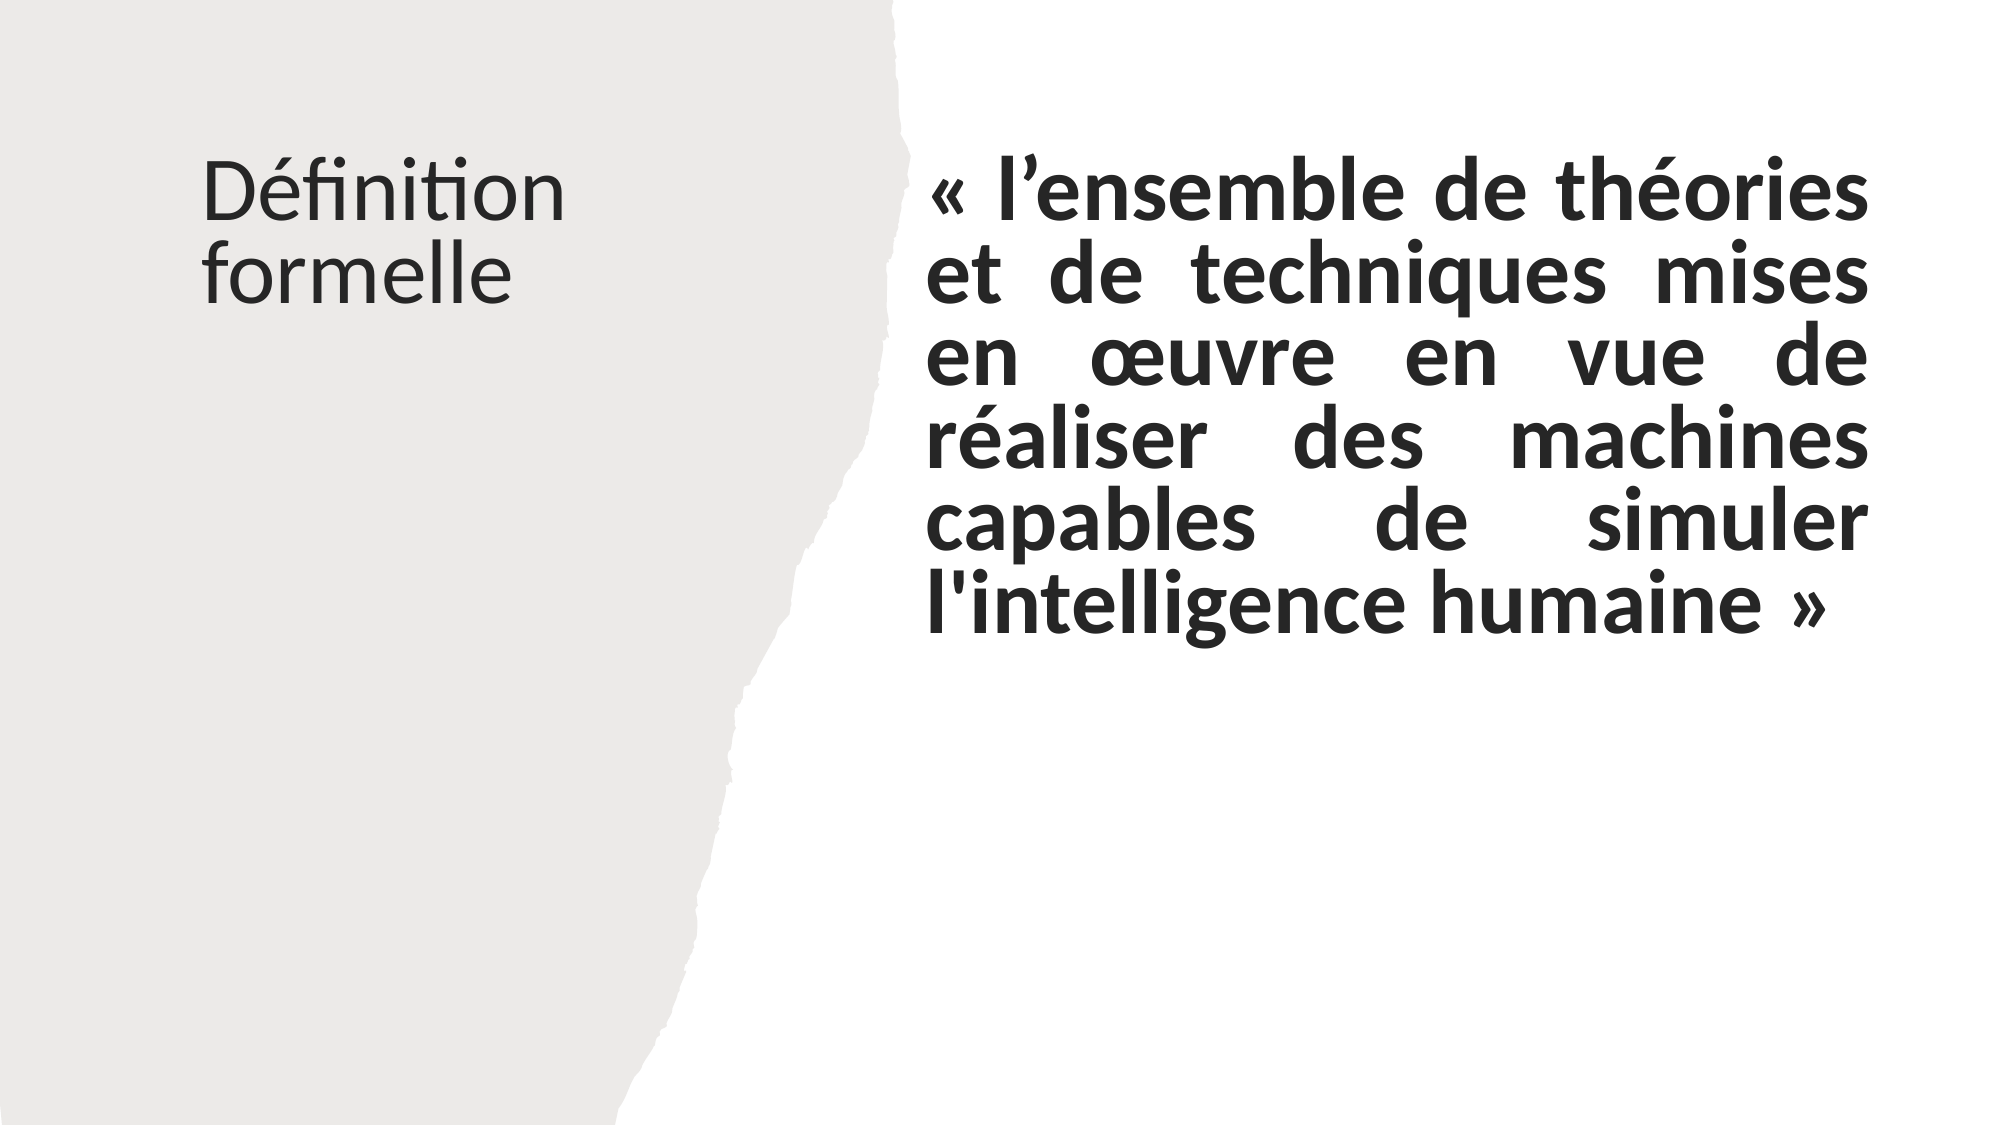

# Définition formelle
« l’ensemble de théories et de techniques mises en œuvre en vue de réaliser des machines capables de simuler l'intelligence humaine »